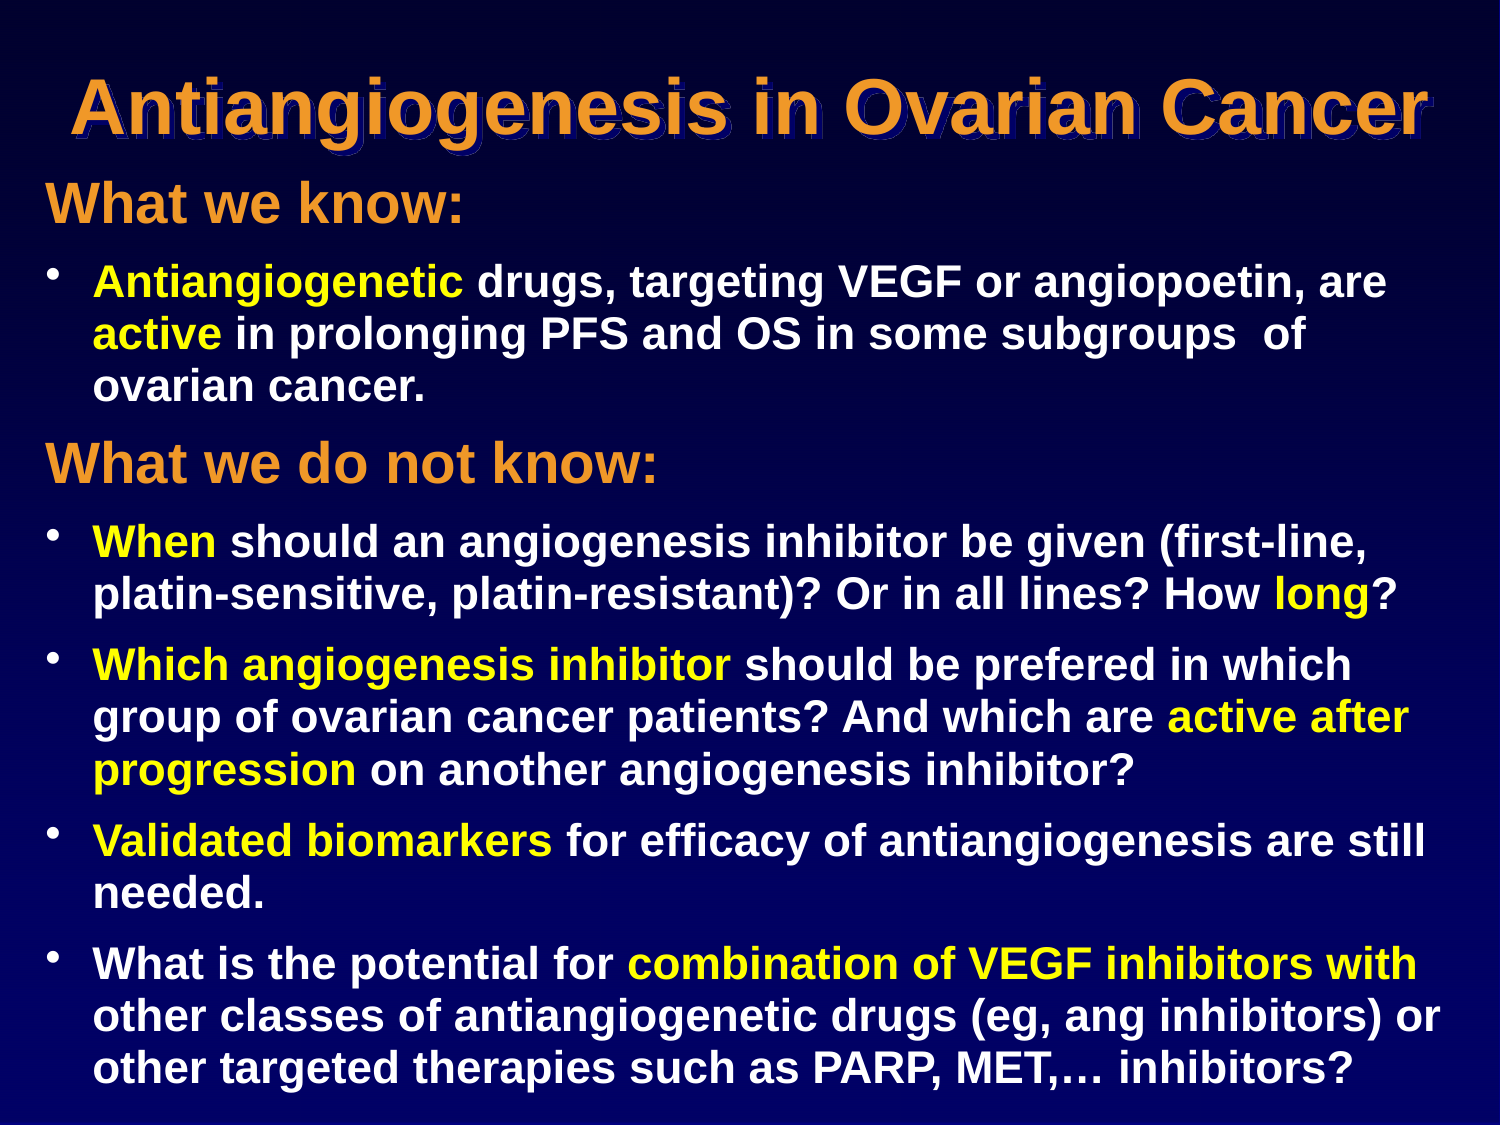

# Antiangiogenesis in Ovarian Cancer
What we know:
Antiangiogenetic drugs, targeting VEGF or angiopoetin, are active in prolonging PFS and OS in some subgroups  of ovarian cancer.
What we do not know:
When should an angiogenesis inhibitor be given (first-line, platin-sensitive, platin-resistant)? Or in all lines? How long?
Which angiogenesis inhibitor should be prefered in which group of ovarian cancer patients? And which are active after progression on another angiogenesis inhibitor?
Validated biomarkers for efficacy of antiangiogenesis are still needed.
What is the potential for combination of VEGF inhibitors with other classes of antiangiogenetic drugs (eg, ang inhibitors) or other targeted therapies such as PARP, MET,… inhibitors?